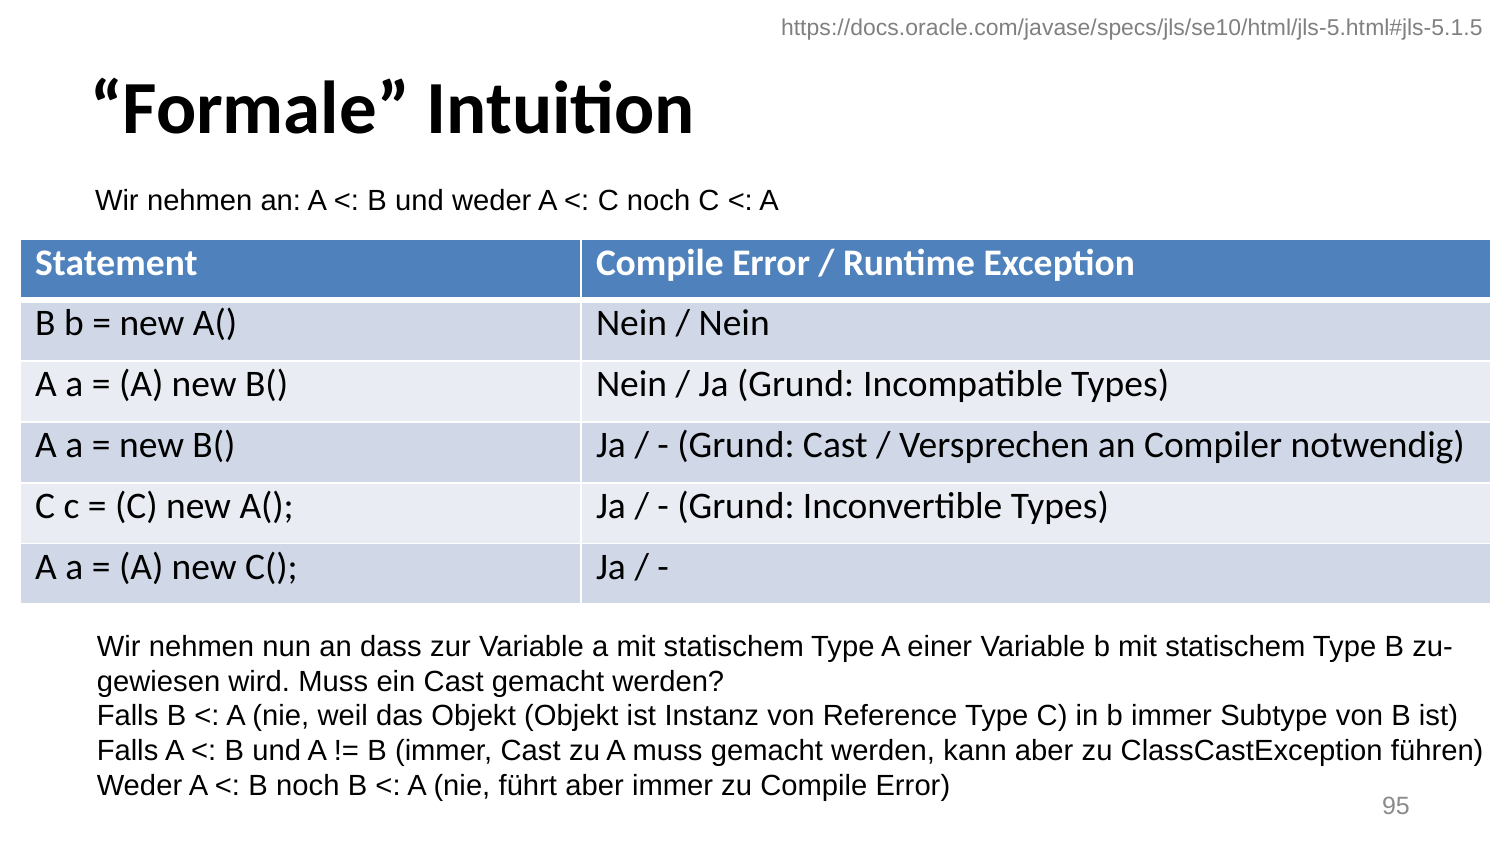

https://docs.oracle.com/javase/specs/jls/se10/html/jls-5.html#jls-5.1.5
# “Formale” Intuition
Wir nehmen an: A <: B und weder A <: C noch C <: A
| Statement | Compile Error / Runtime Exception |
| --- | --- |
| B b = new A() | Nein / Nein |
| A a = (A) new B() | Nein / Ja (Grund: Incompatible Types) |
| A a = new B() | Ja / - (Grund: Cast / Versprechen an Compiler notwendig) |
| C c = (C) new A(); | Ja / - (Grund: Inconvertible Types) |
| A a = (A) new C(); | Ja / - |
Wir nehmen nun an dass zur Variable a mit statischem Type A einer Variable b mit statischem Type B zu-
gewiesen wird. Muss ein Cast gemacht werden?
Falls B <: A (nie, weil das Objekt (Objekt ist Instanz von Reference Type C) in b immer Subtype von B ist)
Falls A <: B und A != B (immer, Cast zu A muss gemacht werden, kann aber zu ClassCastException führen)
Weder A <: B noch B <: A (nie, führt aber immer zu Compile Error)
95